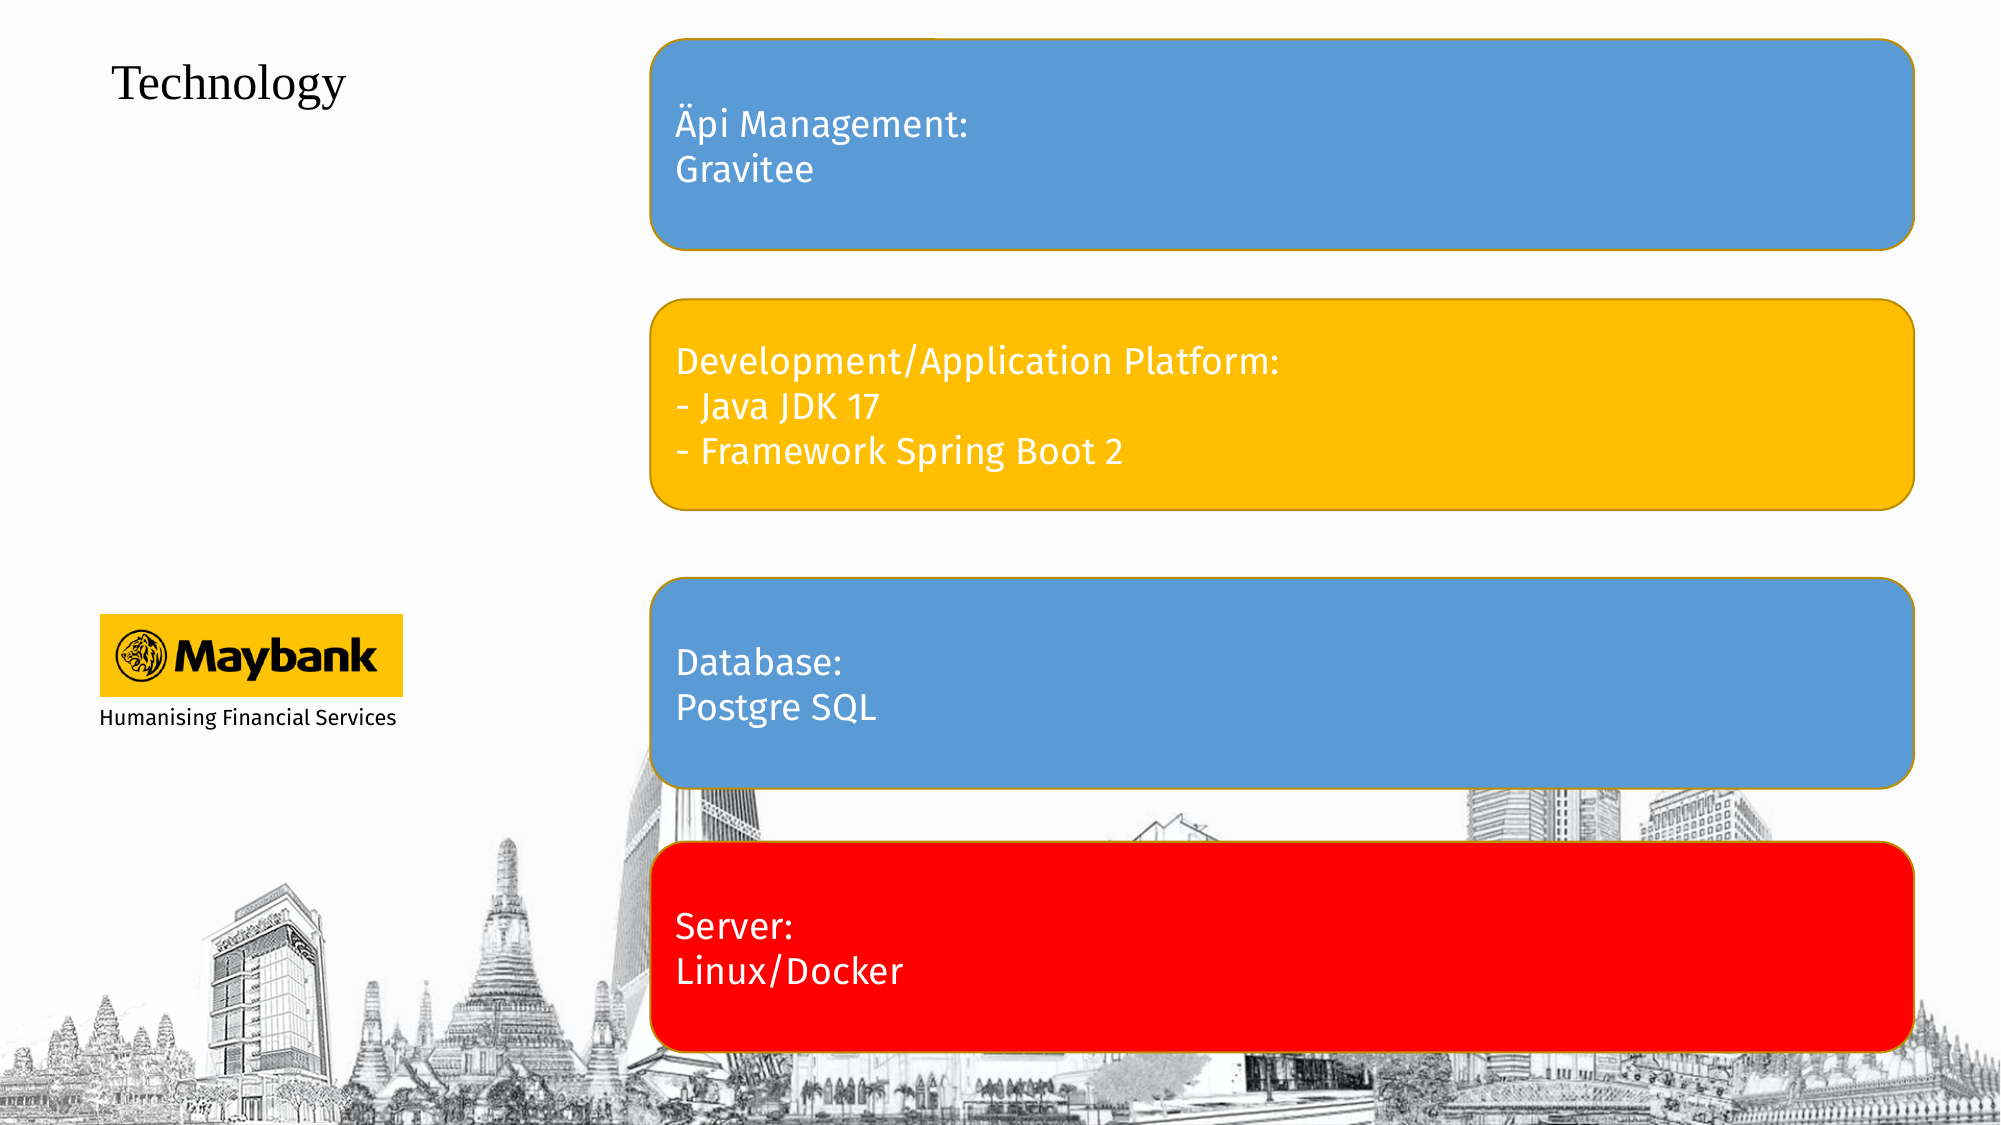

# Technology
Äpi Management:
Gravitee
Development/Application Platform:
- Java JDK 17
- Framework Spring Boot 2
Database:
Postgre SQL
Server:
Linux/Docker